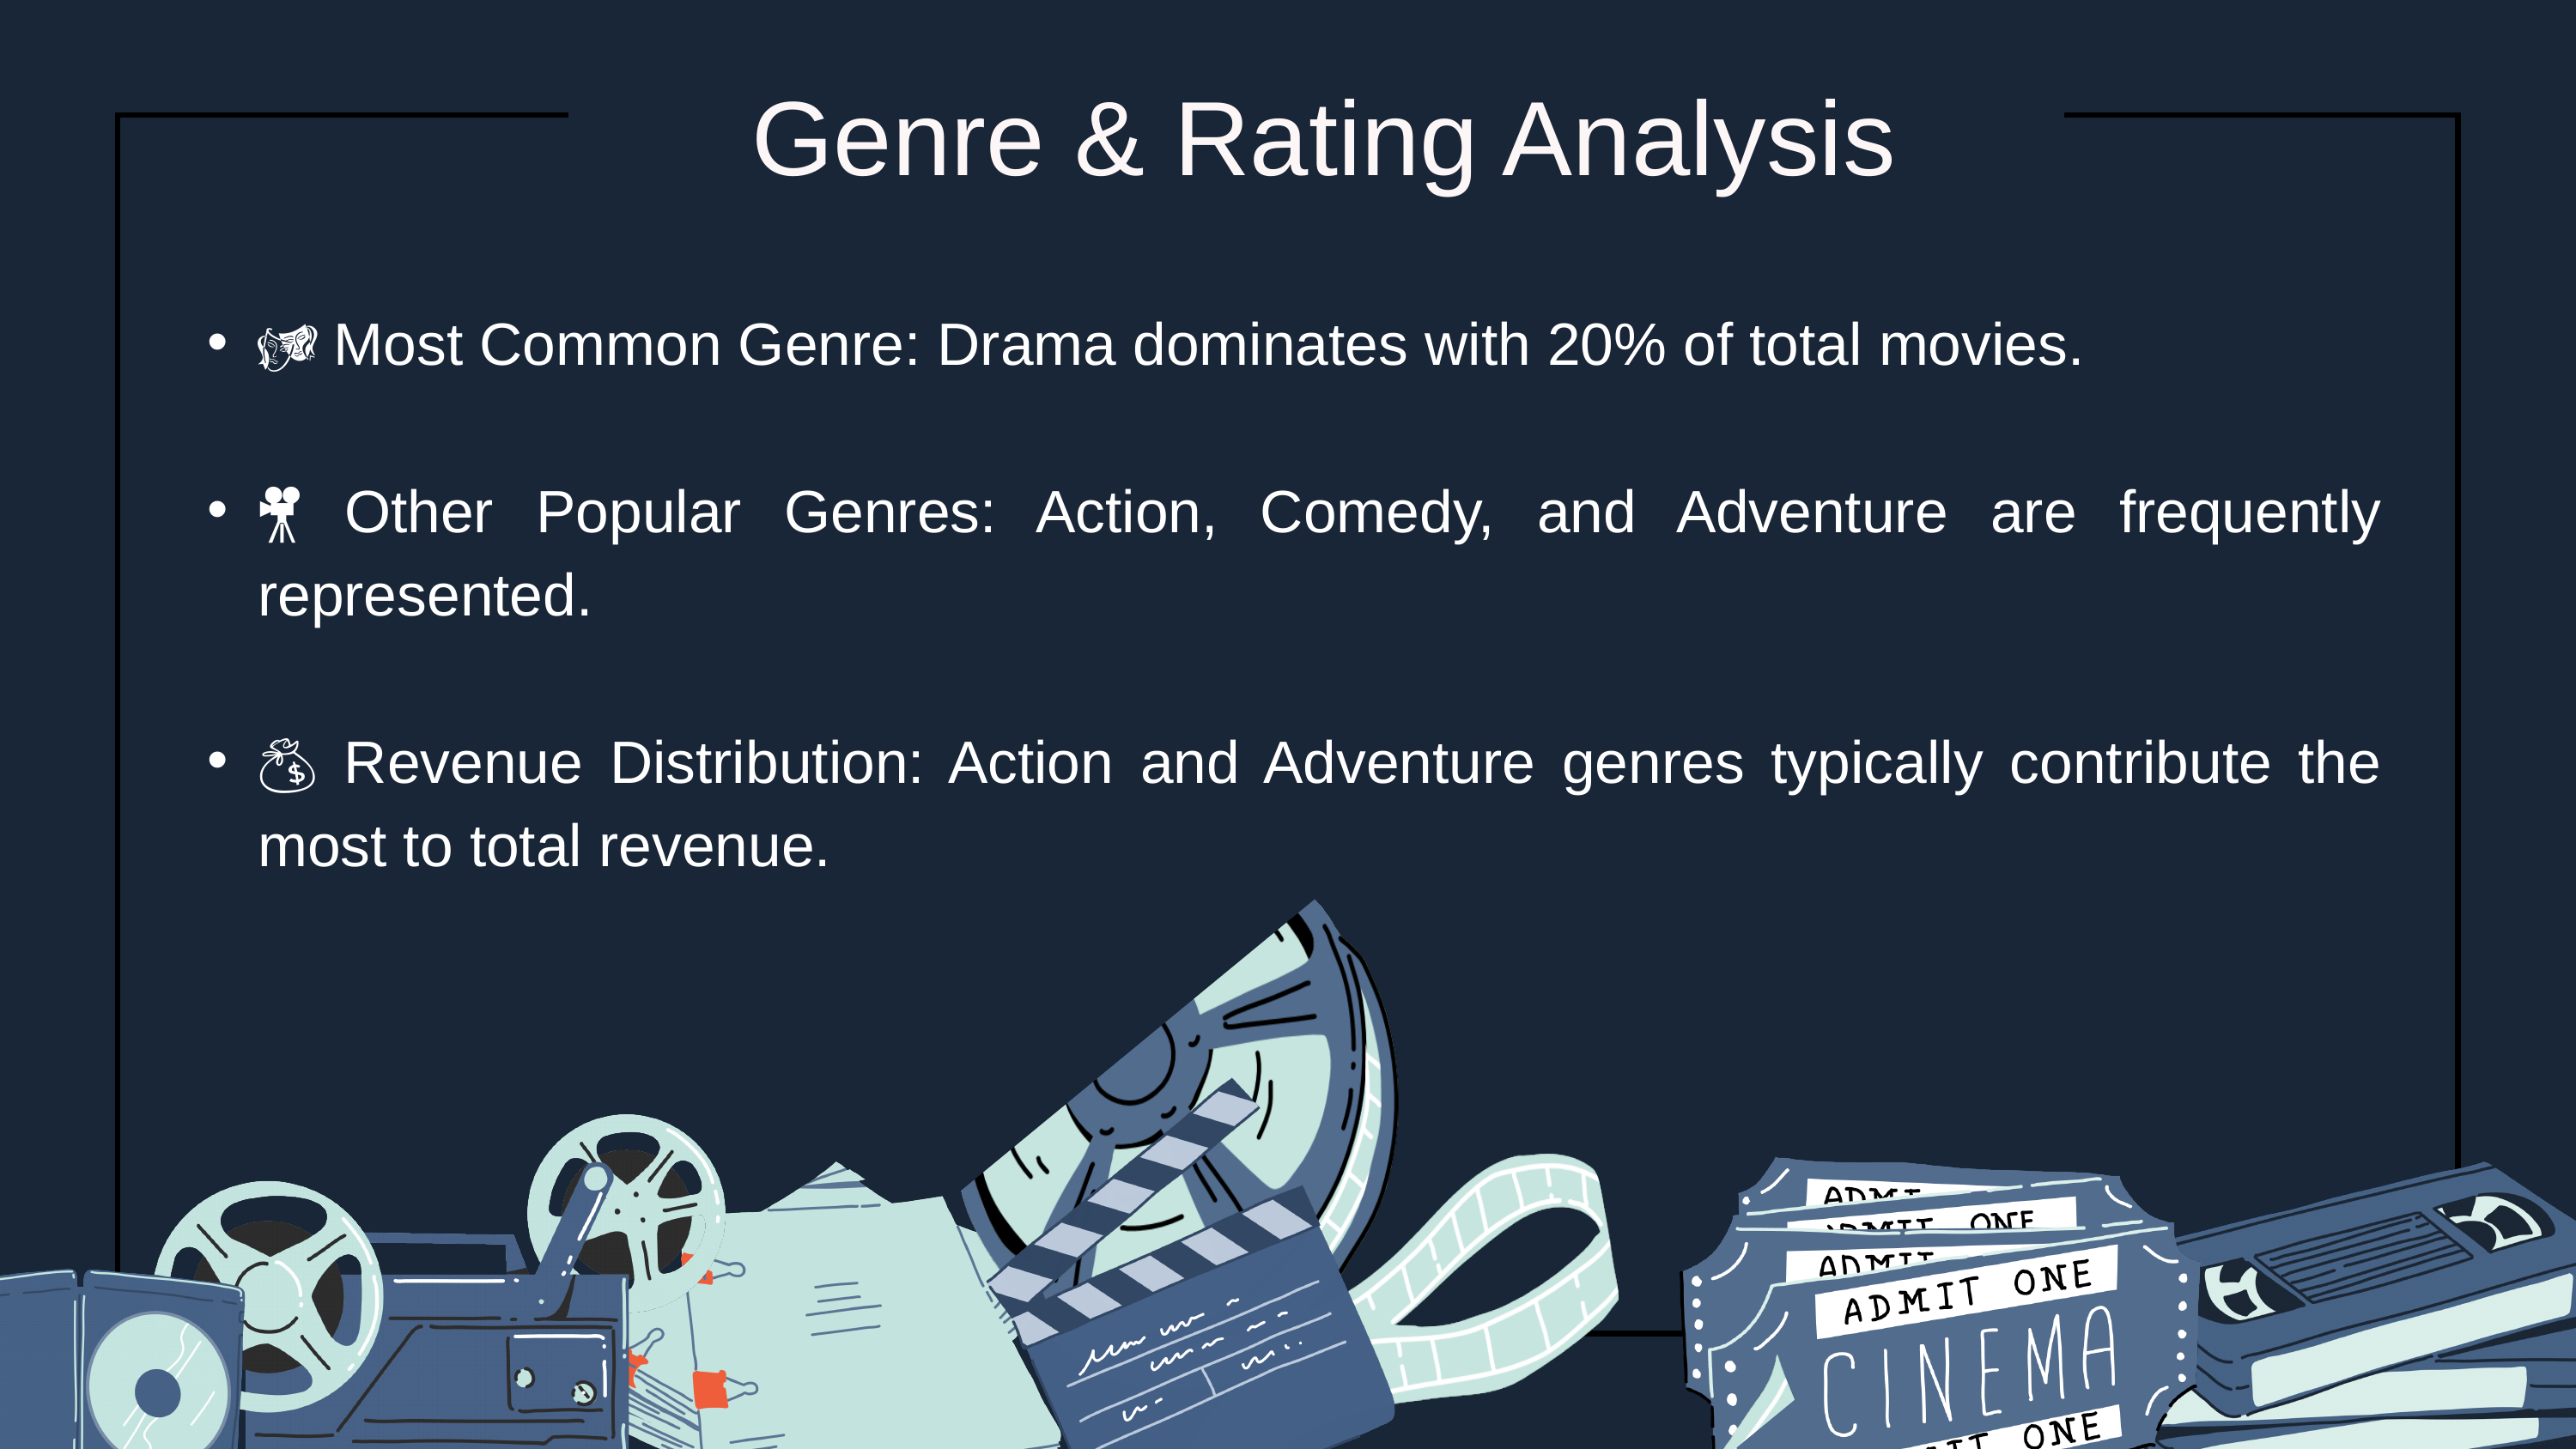

Genre & Rating Analysis

🎭 Most Common Genre: Drama dominates with 20% of total movies.

🎥 Other Popular Genres: Action, Comedy, and Adventure are frequently represented.

💰 Revenue Distribution: Action and Adventure genres typically contribute the most to total revenue.